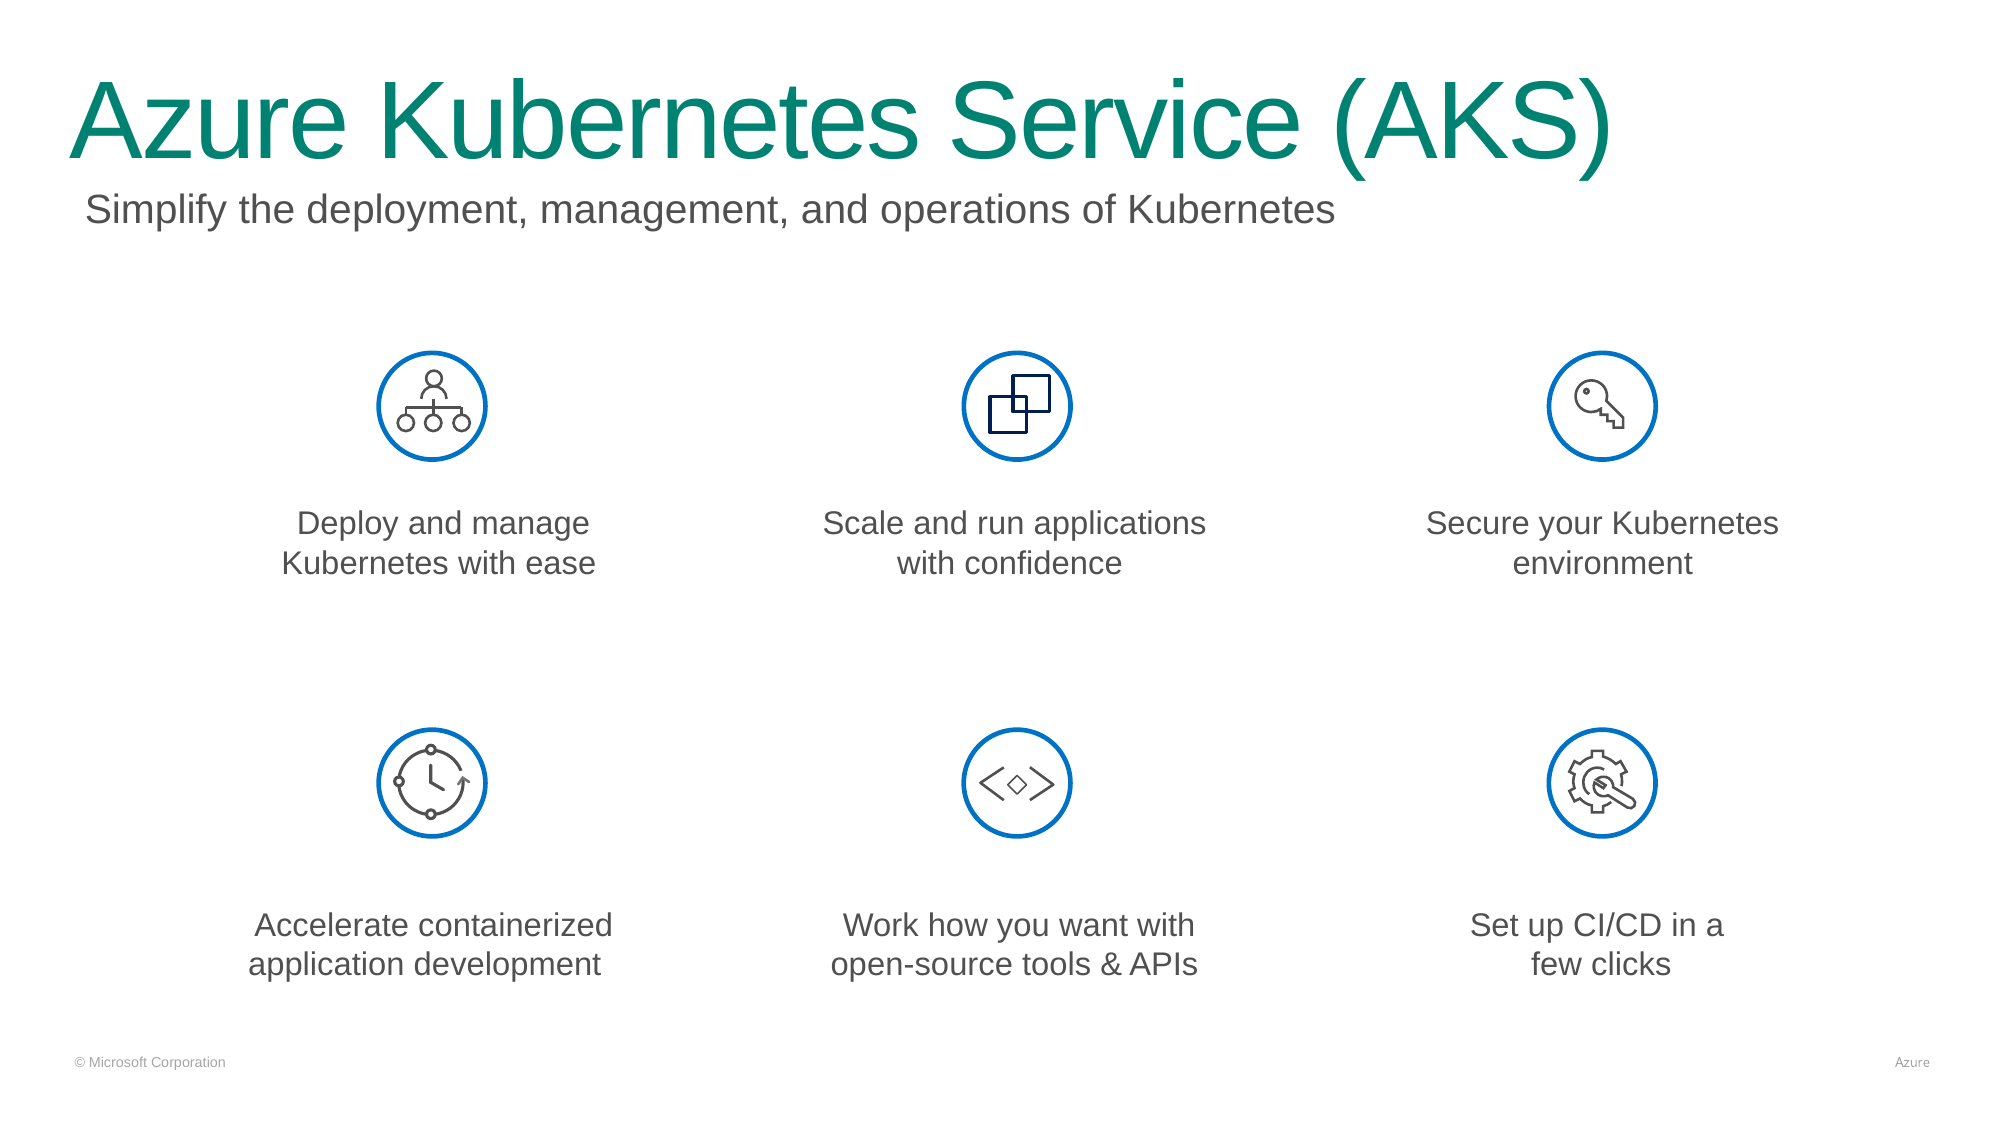

# Azure Kubernetes Service (AKS)
Simplify the deployment, management, and operations of Kubernetes

Deploy and manage Kubernetes with ease
Scale and run applications with confidence
Secure your Kubernetes environment

Accelerate containerized application development
Work how you want with open-source tools & APIs
Set up CI/CD in a
few clicks